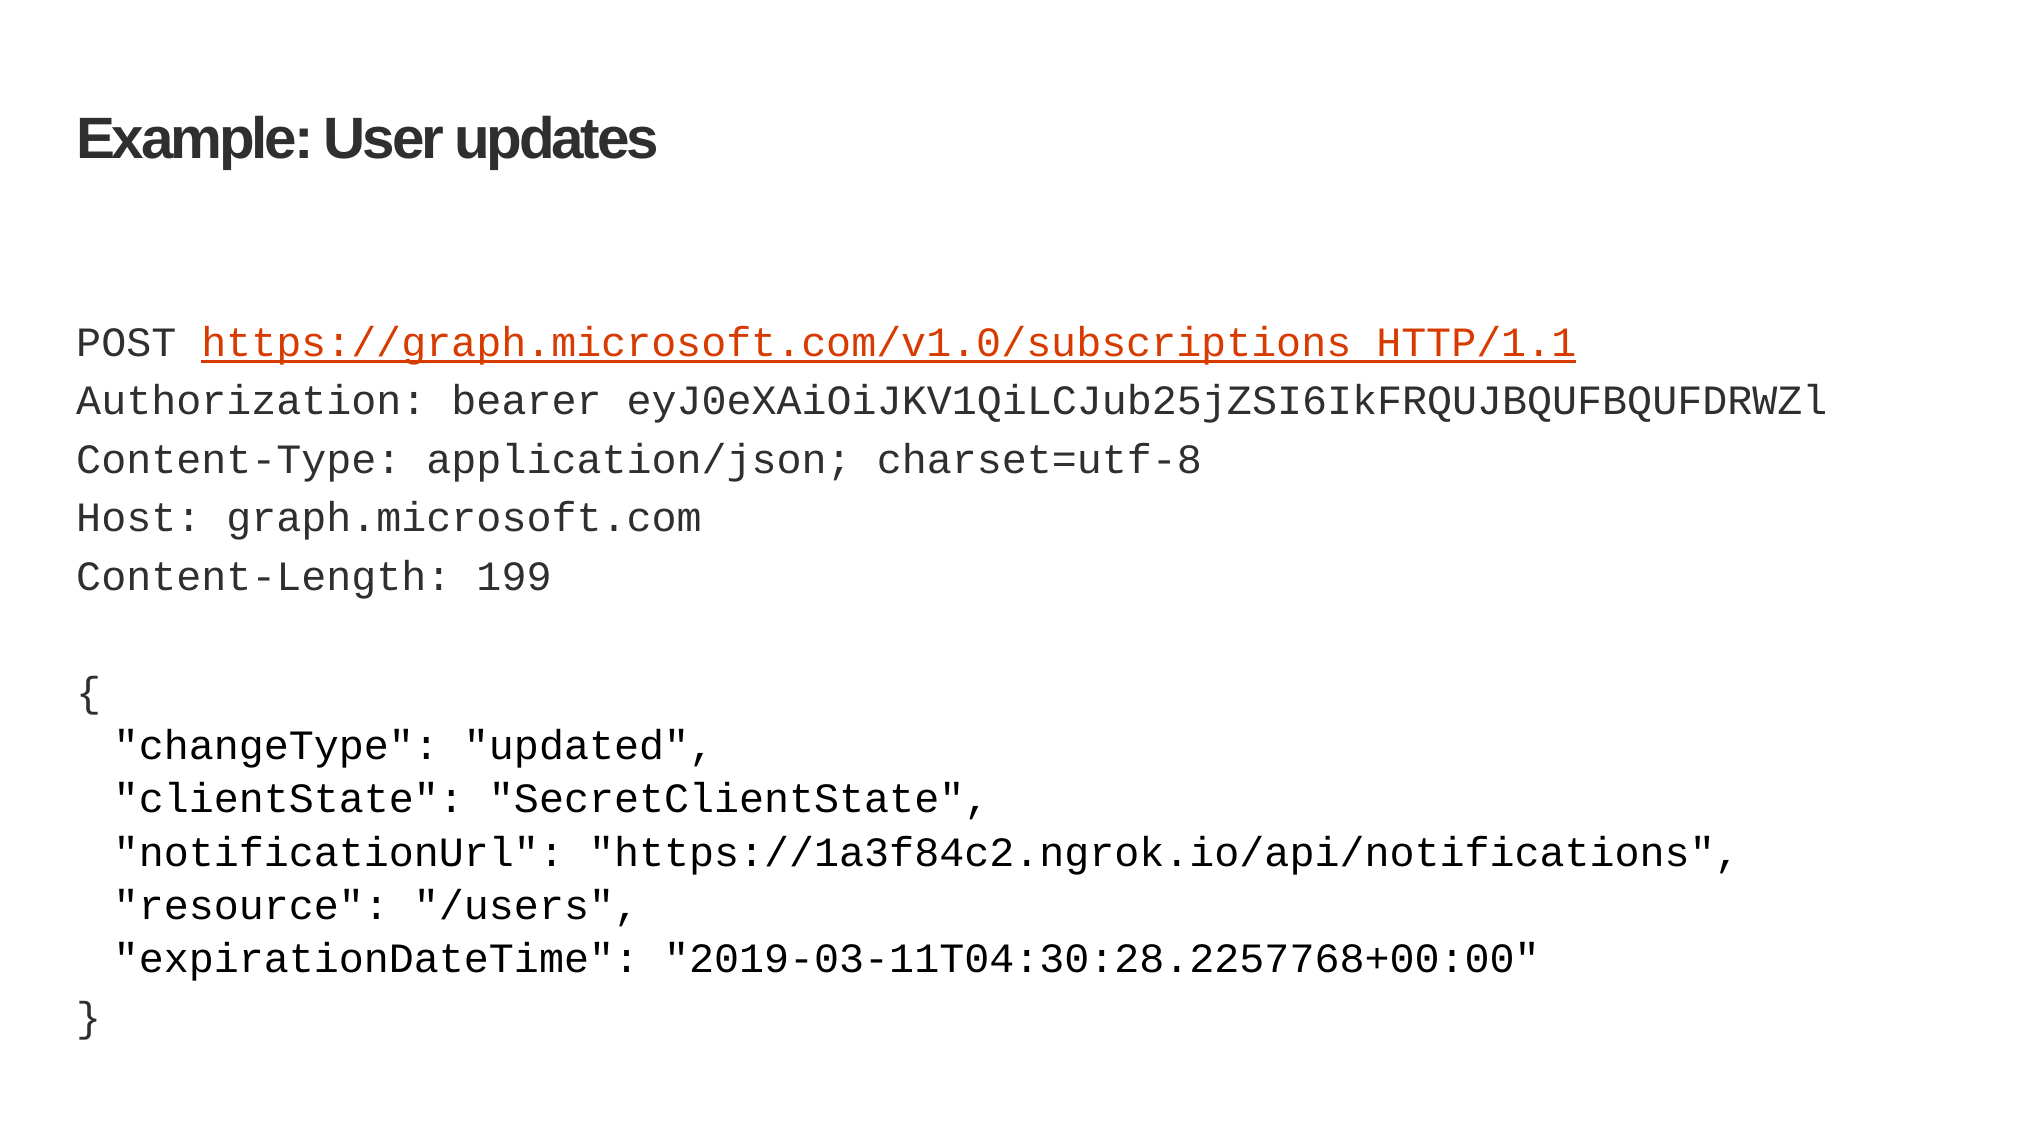

# Example: User updates
POST https://graph.microsoft.com/v1.0/subscriptions HTTP/1.1
Authorization: bearer eyJ0eXAiOiJKV1QiLCJub25jZSI6IkFRQUJBQUFBQUFDRWZl
Content-Type: application/json; charset=utf-8
Host: graph.microsoft.com
Content-Length: 199

{
"changeType": "updated",
"clientState": "SecretClientState",
"notificationUrl": "https://1a3f84c2.ngrok.io/api/notifications",
"resource": "/users",
"expirationDateTime": "2019-03-11T04:30:28.2257768+00:00"
}